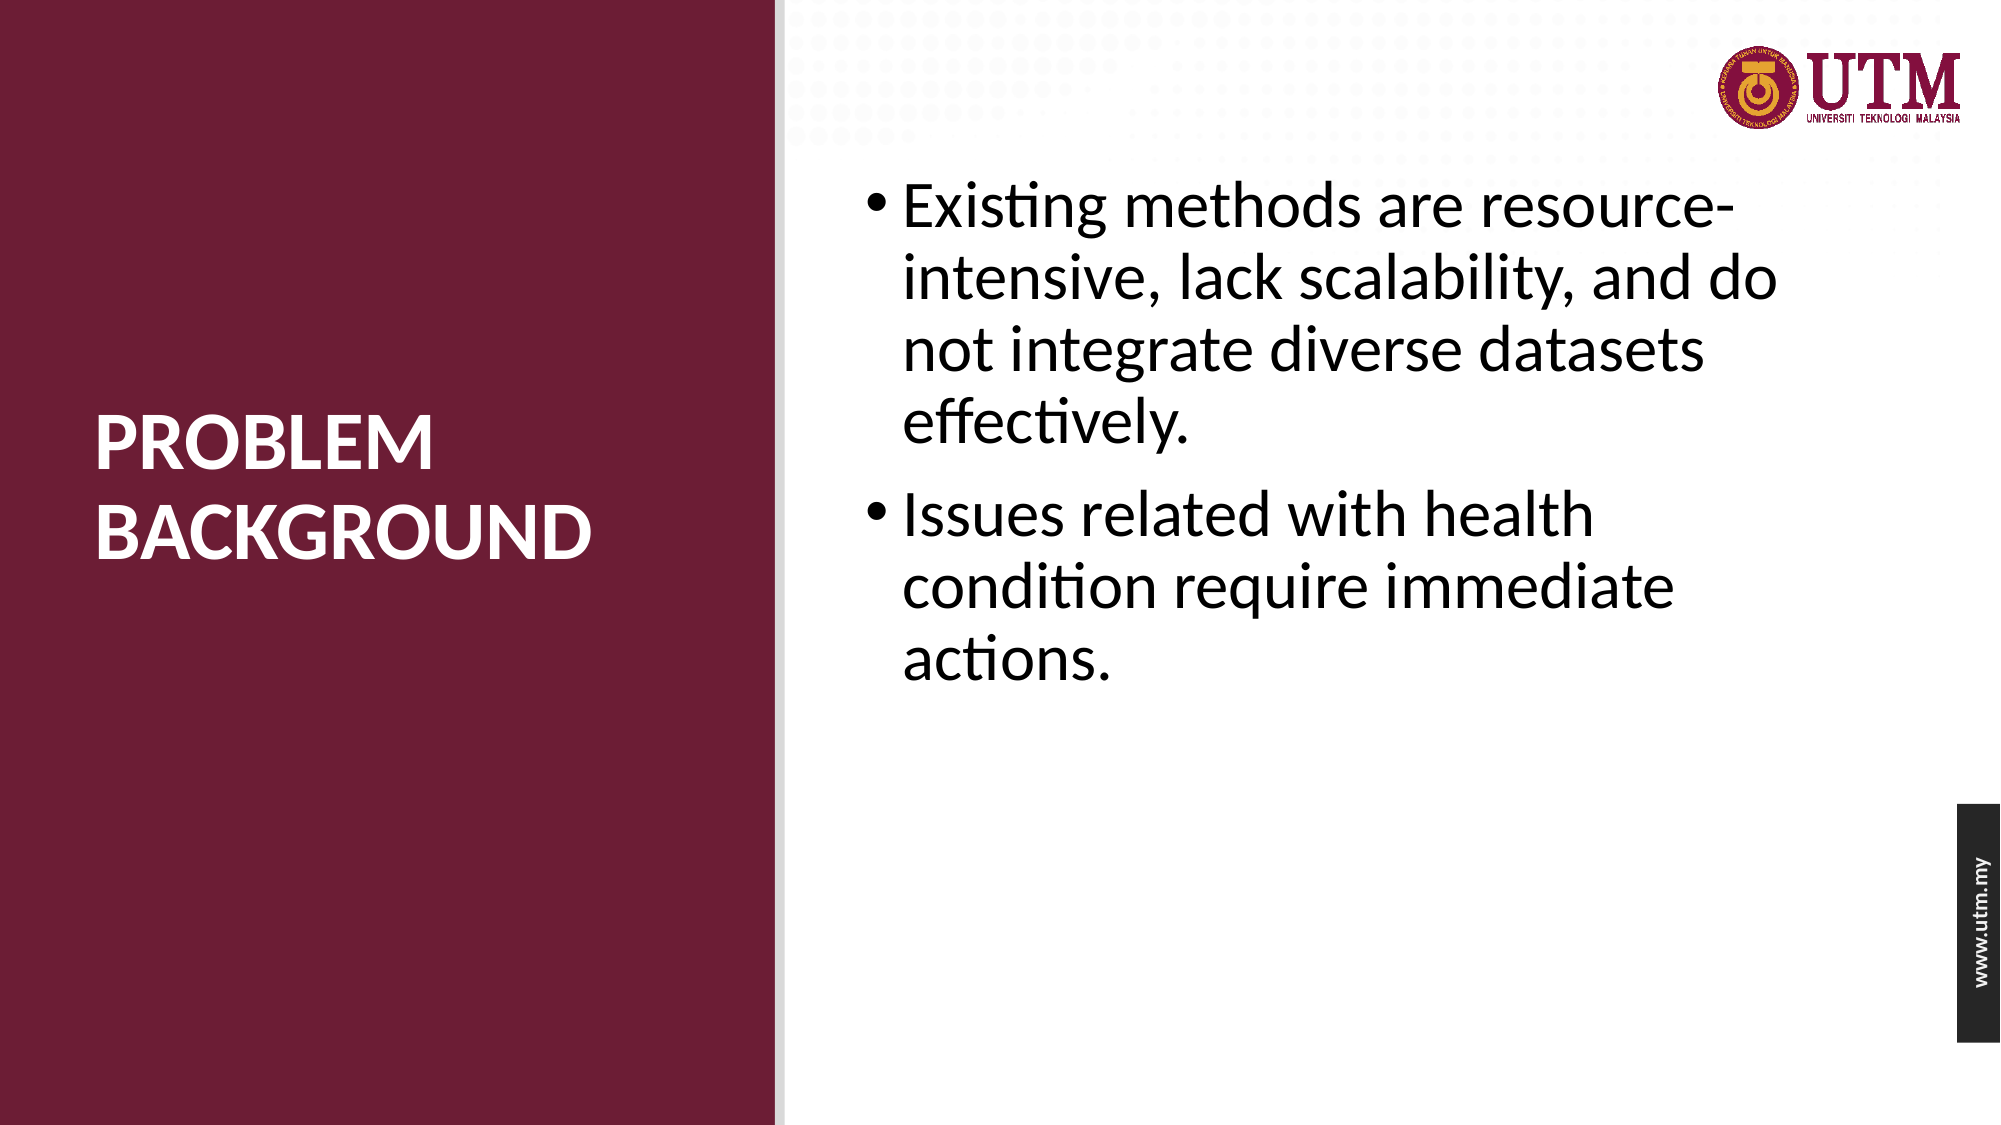

Existing methods are resource-intensive, lack scalability, and do not integrate diverse datasets effectively.
Issues related with health condition require immediate actions.

# PROBLEM BACKGROUND